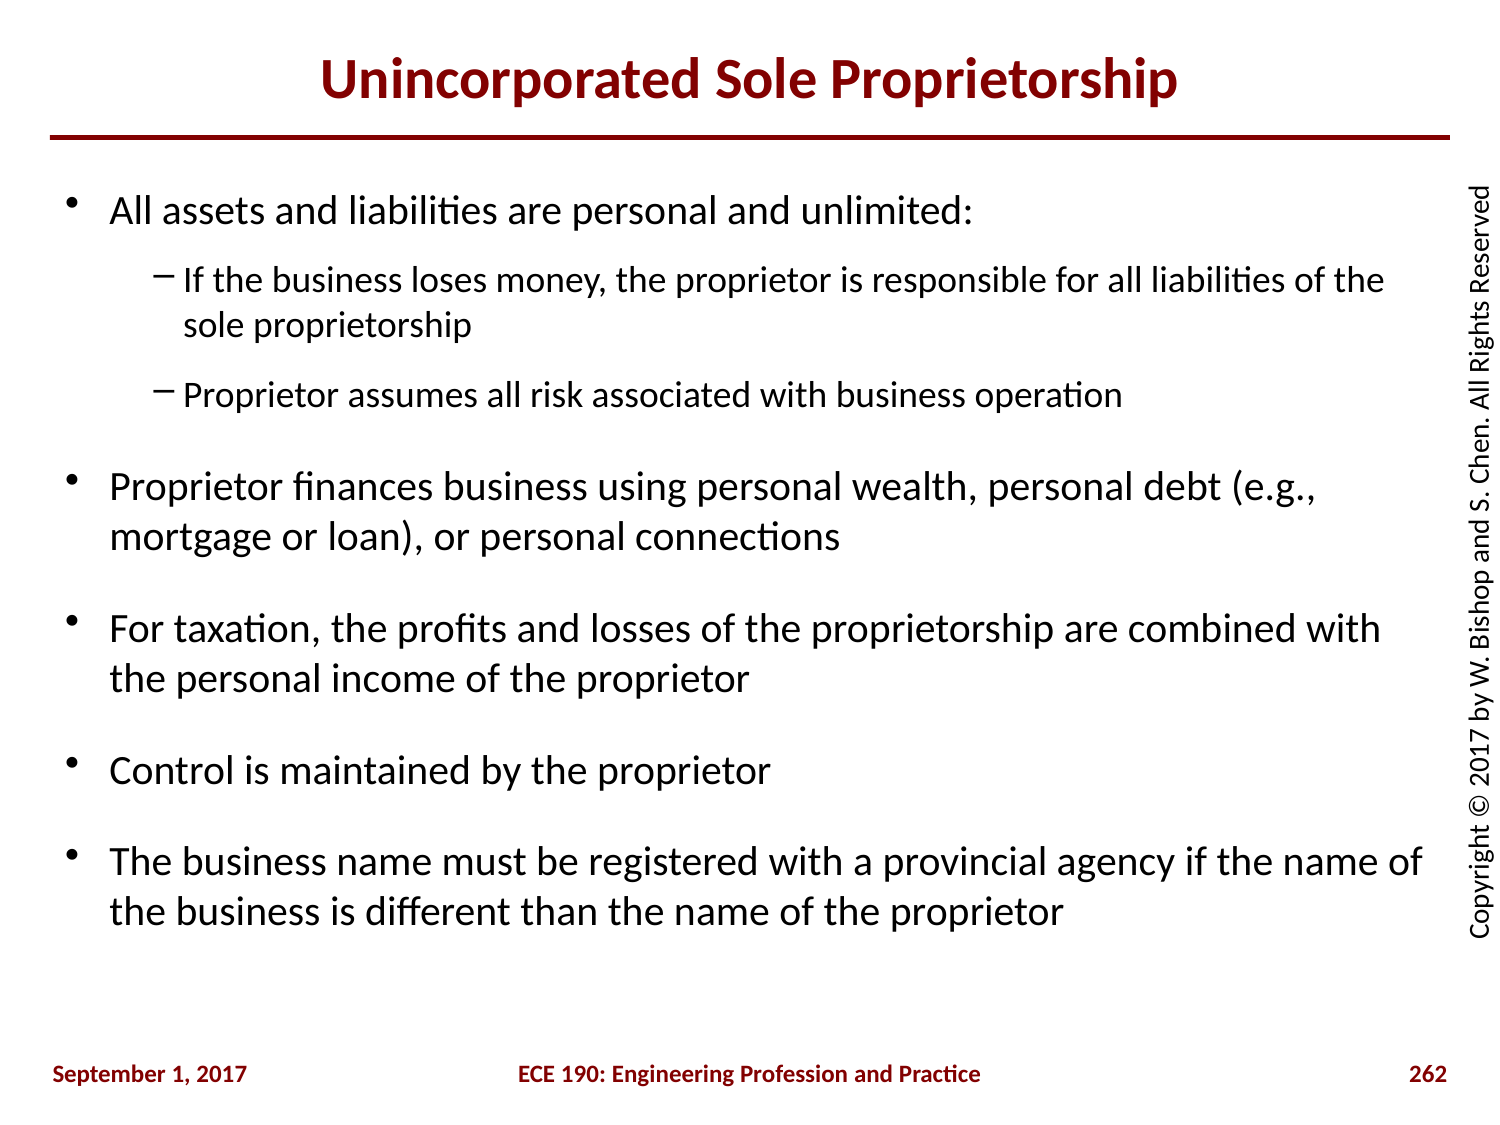

# Unincorporated Sole Proprietorship
All assets and liabilities are personal and unlimited:
If the business loses money, the proprietor is responsible for all liabilities of the sole proprietorship
Proprietor assumes all risk associated with business operation
Proprietor finances business using personal wealth, personal debt (e.g., mortgage or loan), or personal connections
For taxation, the profits and losses of the proprietorship are combined with the personal income of the proprietor
Control is maintained by the proprietor
The business name must be registered with a provincial agency if the name of the business is different than the name of the proprietor
September 1, 2017
ECE 190: Engineering Profession and Practice
262